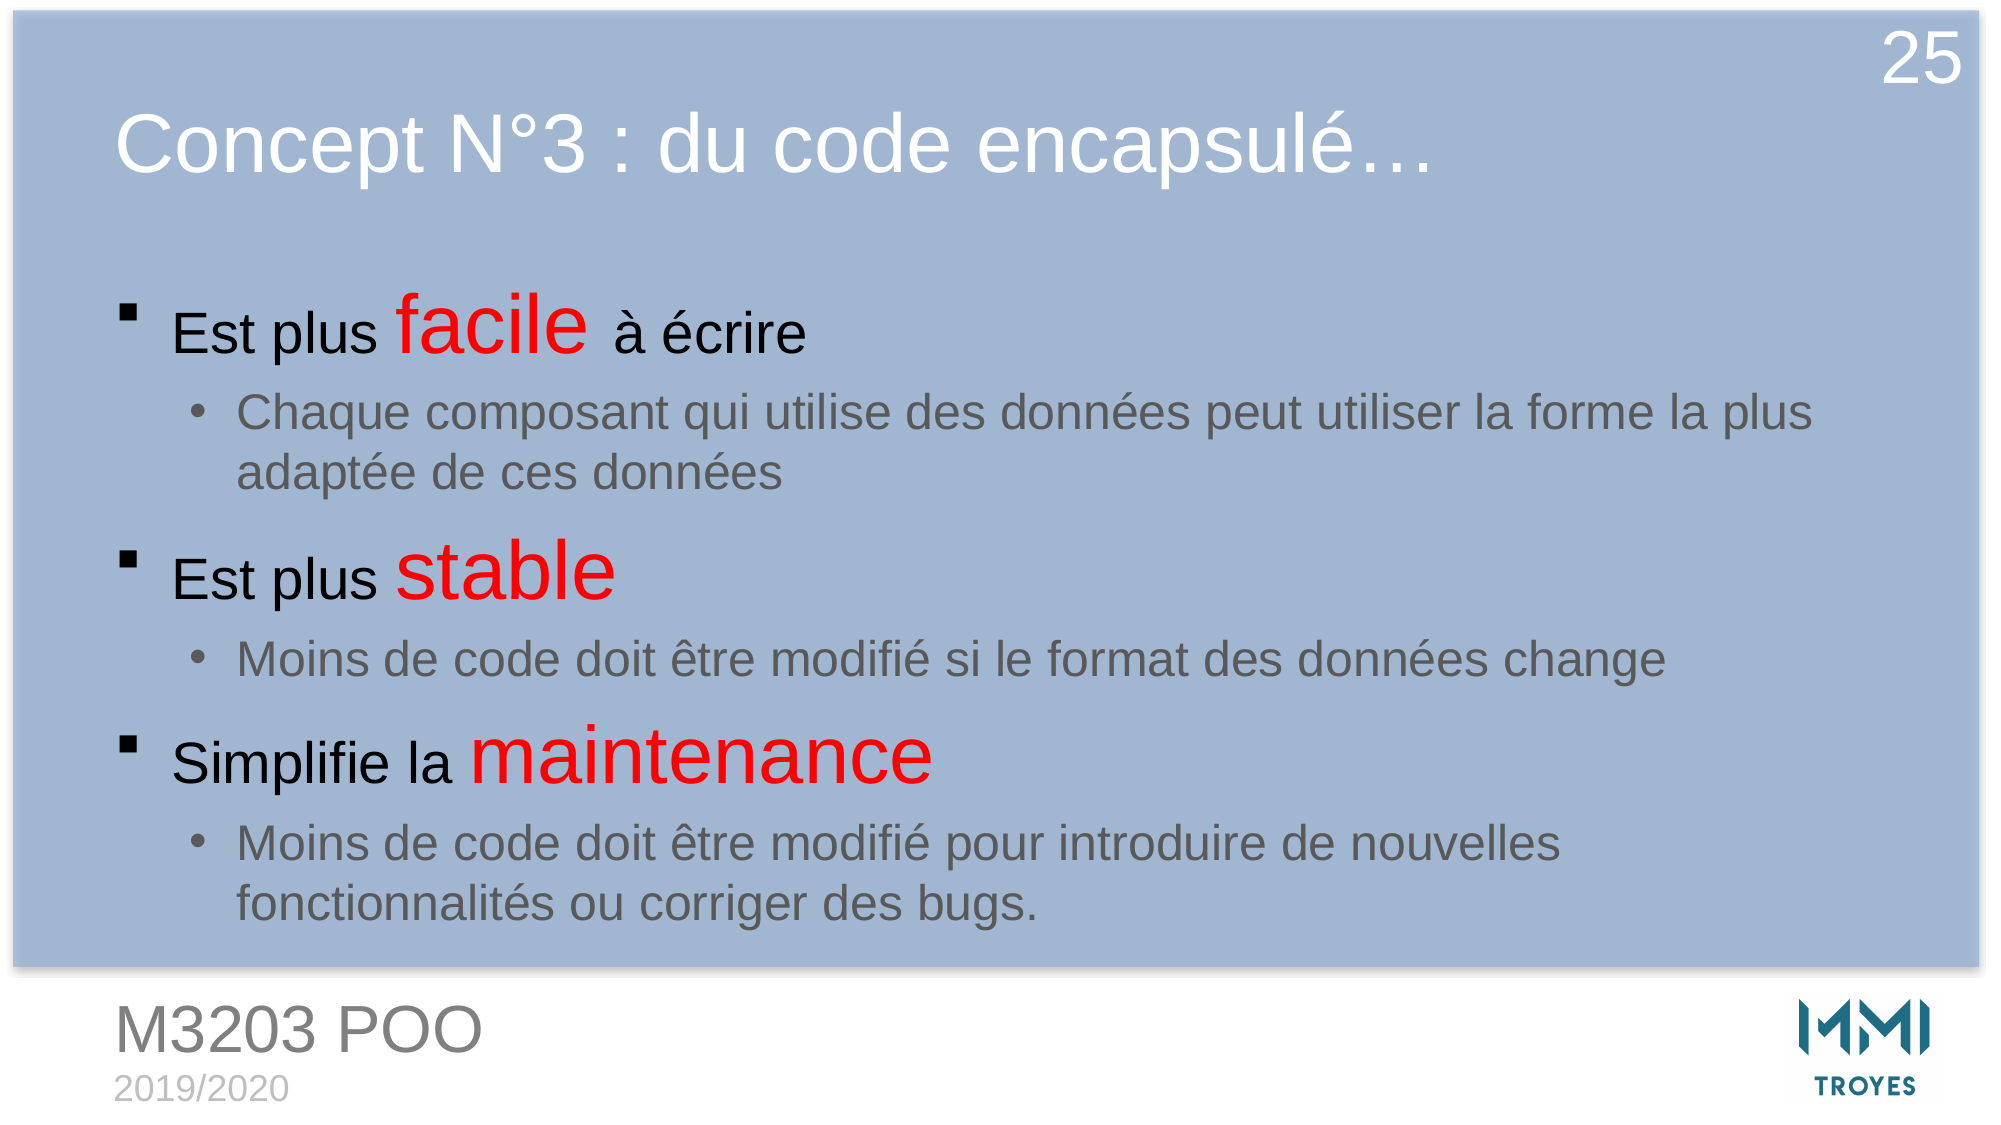

25
# Concept N°3 : du code encapsulé…
Est plus facile à écrire
Chaque composant qui utilise des données peut utiliser la forme la plus adaptée de ces données
Est plus stable
Moins de code doit être modifié si le format des données change
Simplifie la maintenance
Moins de code doit être modifié pour introduire de nouvelles fonctionnalités ou corriger des bugs.